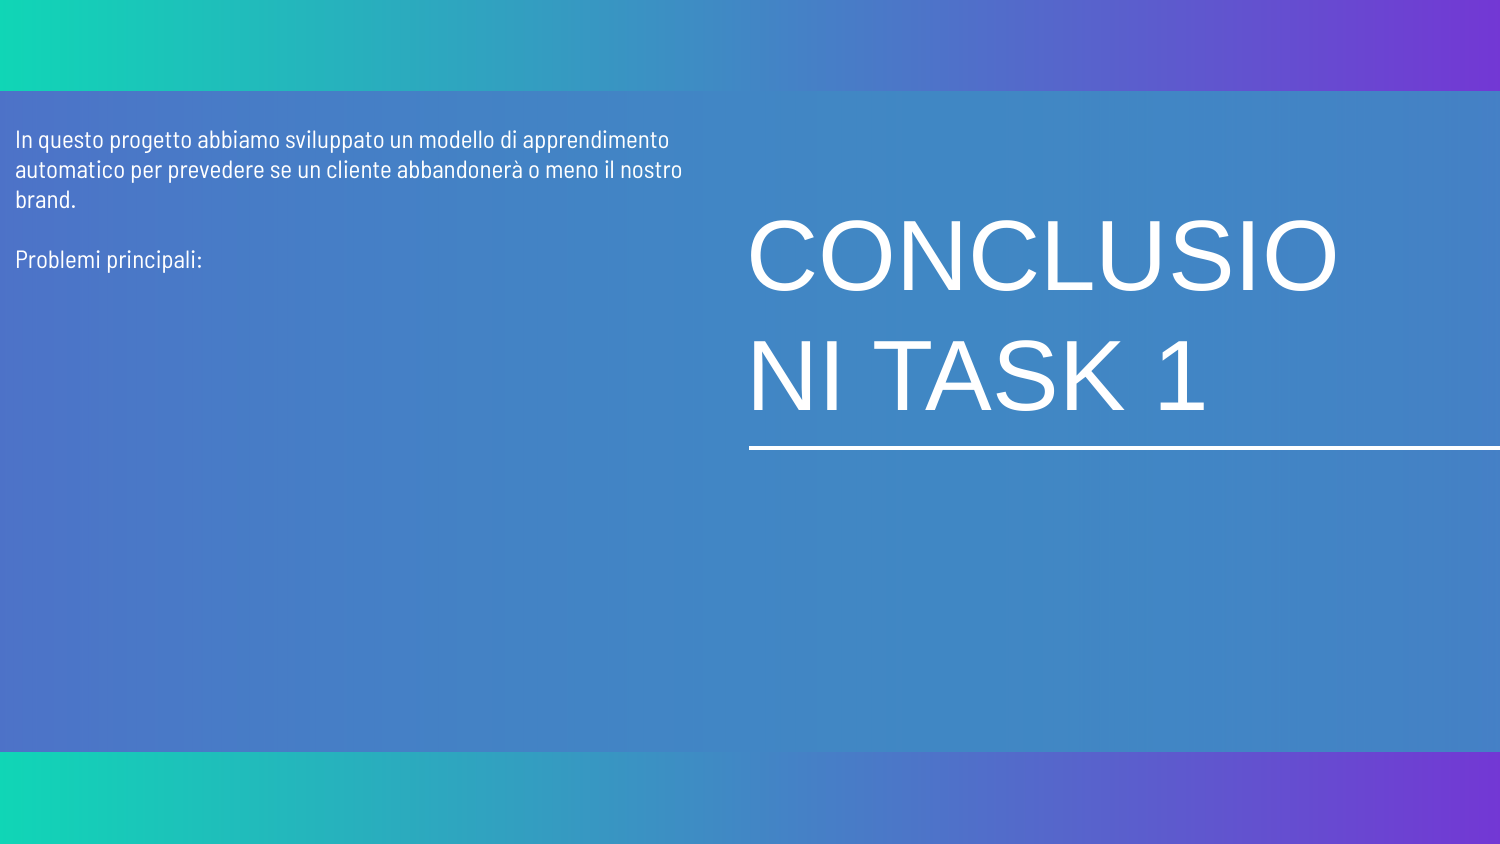

In questo progetto abbiamo sviluppato un modello di apprendimento automatico per prevedere se un cliente abbandonerà o meno il nostro brand.

Problemi principali:
# CONCLUSIONI TASK 1